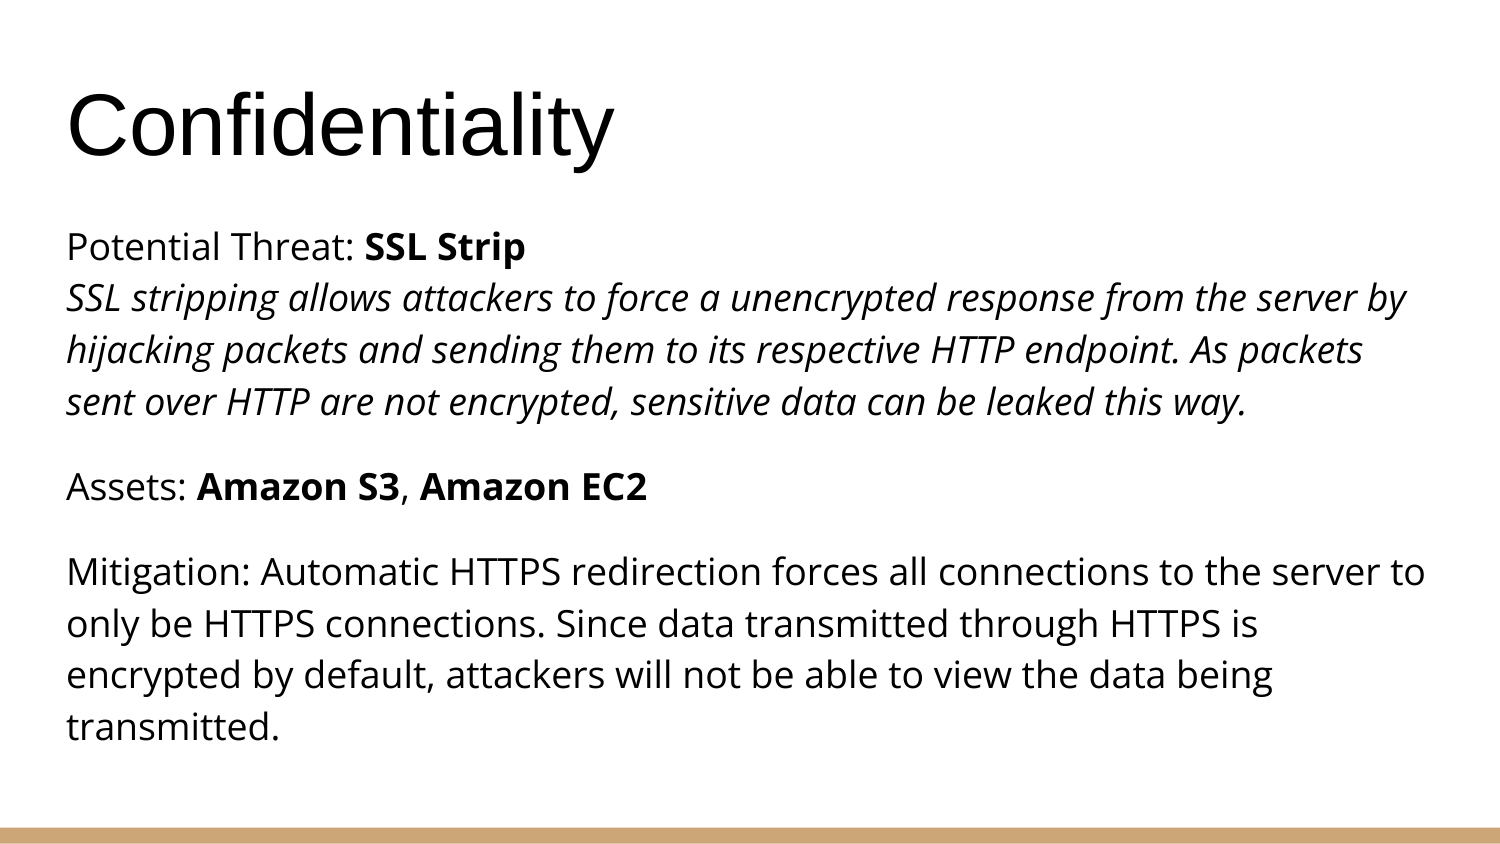

# Confidentiality
Potential Threat: SSL Strip
SSL stripping allows attackers to force a unencrypted response from the server by hijacking packets and sending them to its respective HTTP endpoint. As packets sent over HTTP are not encrypted, sensitive data can be leaked this way.
Assets: Amazon S3, Amazon EC2
Mitigation: Automatic HTTPS redirection forces all connections to the server to only be HTTPS connections. Since data transmitted through HTTPS is encrypted by default, attackers will not be able to view the data being transmitted.